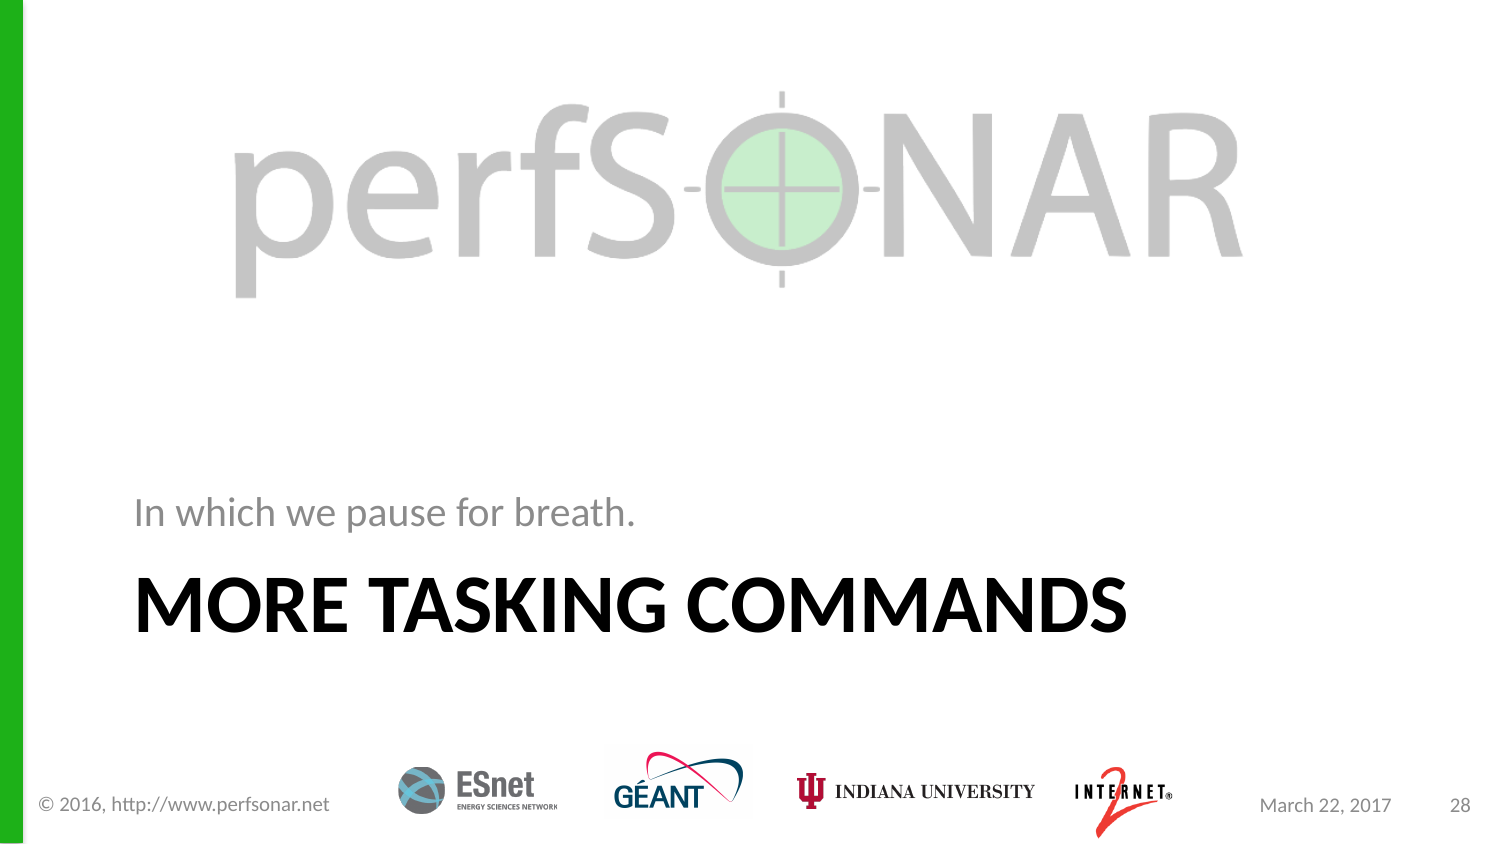

In which we pause for breath.
# More Tasking Commands
© 2016, http://www.perfsonar.net
March 22, 2017
28